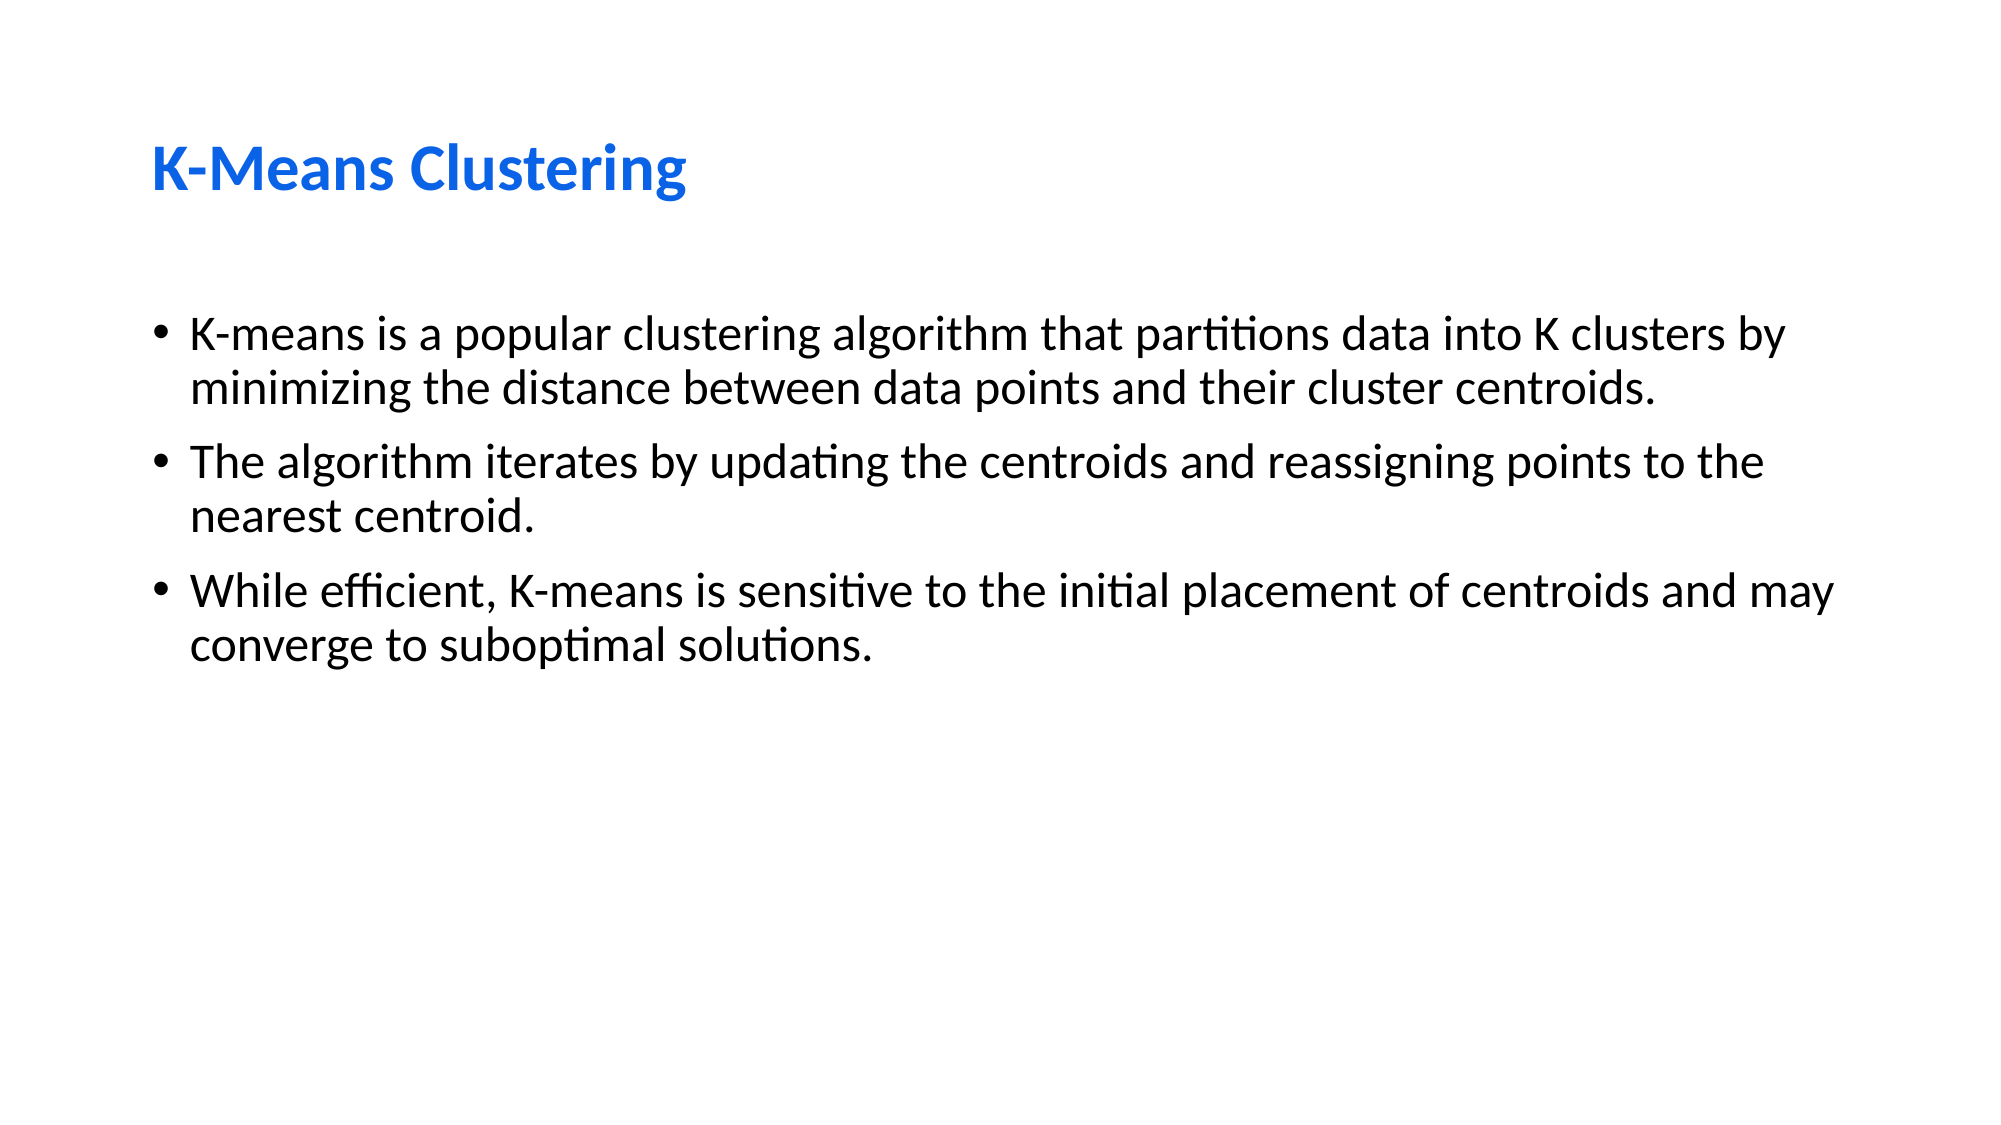

# K-Means Clustering
K-means is a popular clustering algorithm that partitions data into K clusters by minimizing the distance between data points and their cluster centroids.
The algorithm iterates by updating the centroids and reassigning points to the nearest centroid.
While efficient, K-means is sensitive to the initial placement of centroids and may converge to suboptimal solutions.